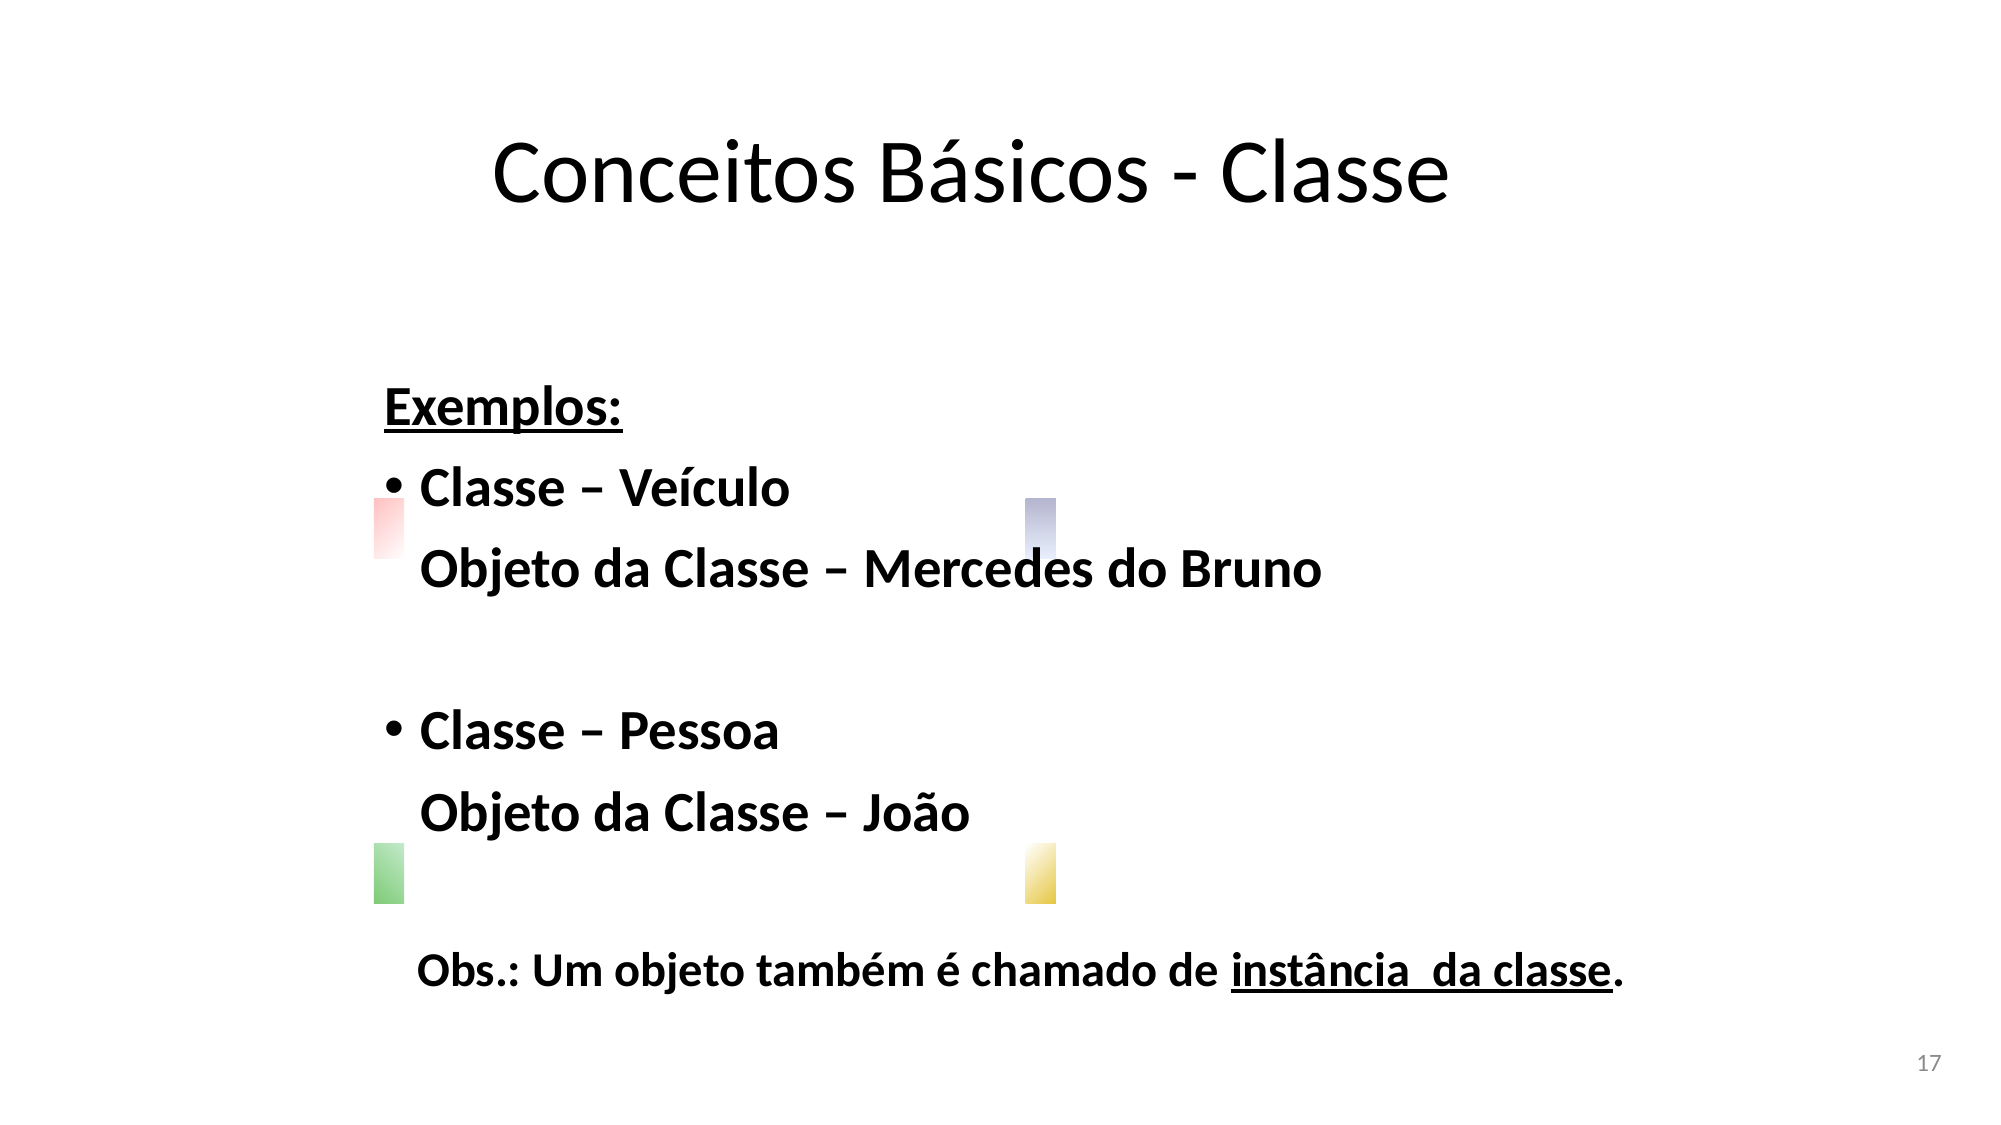

# Conceitos Básicos - Classe
Exemplos:
Classe – Veículo
	Objeto da Classe – Mercedes do Bruno

Classe – Pessoa
	Objeto da Classe – João

   Obs.: Um objeto também é chamado de instância  da classe.

17